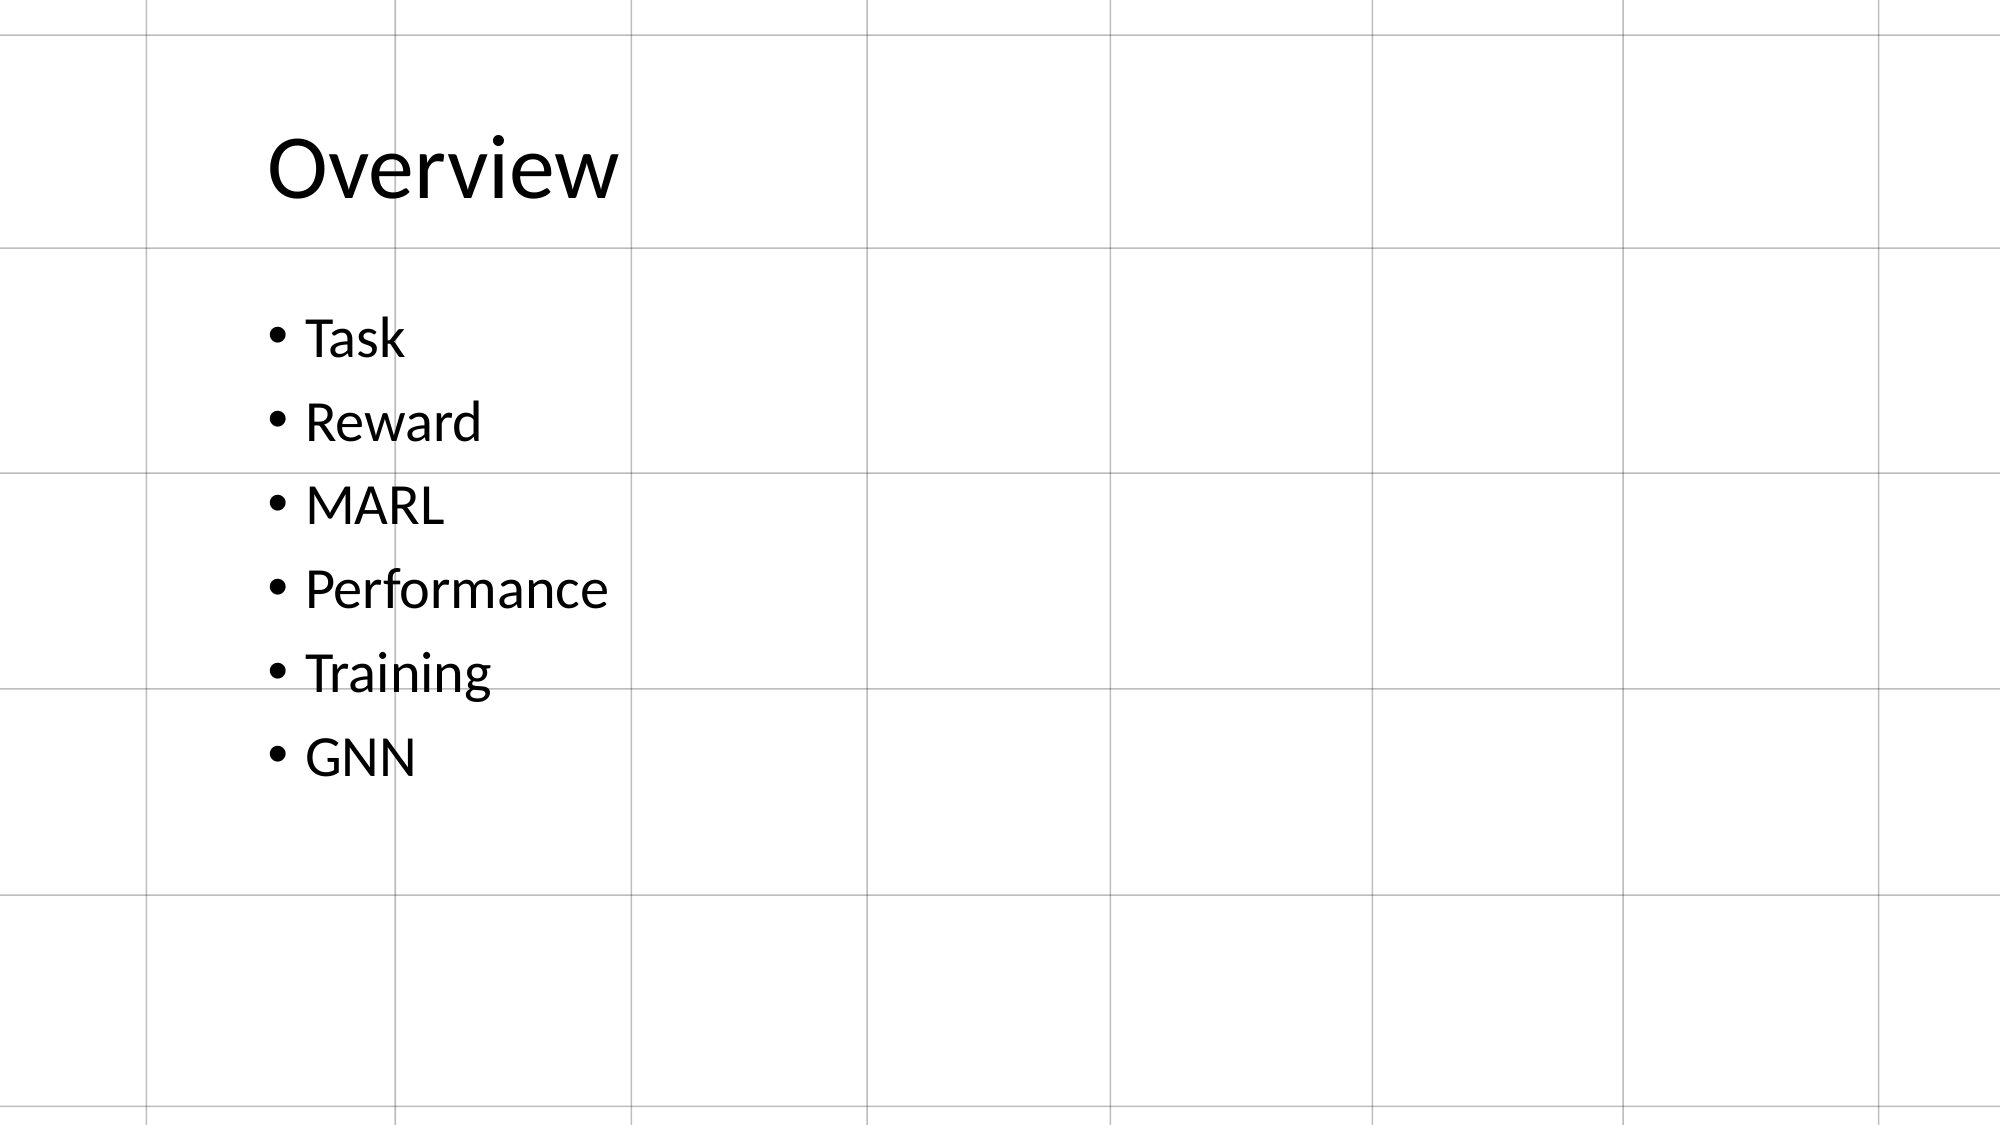

# Overview
Task
Reward
MARL
Performance
Training
GNN